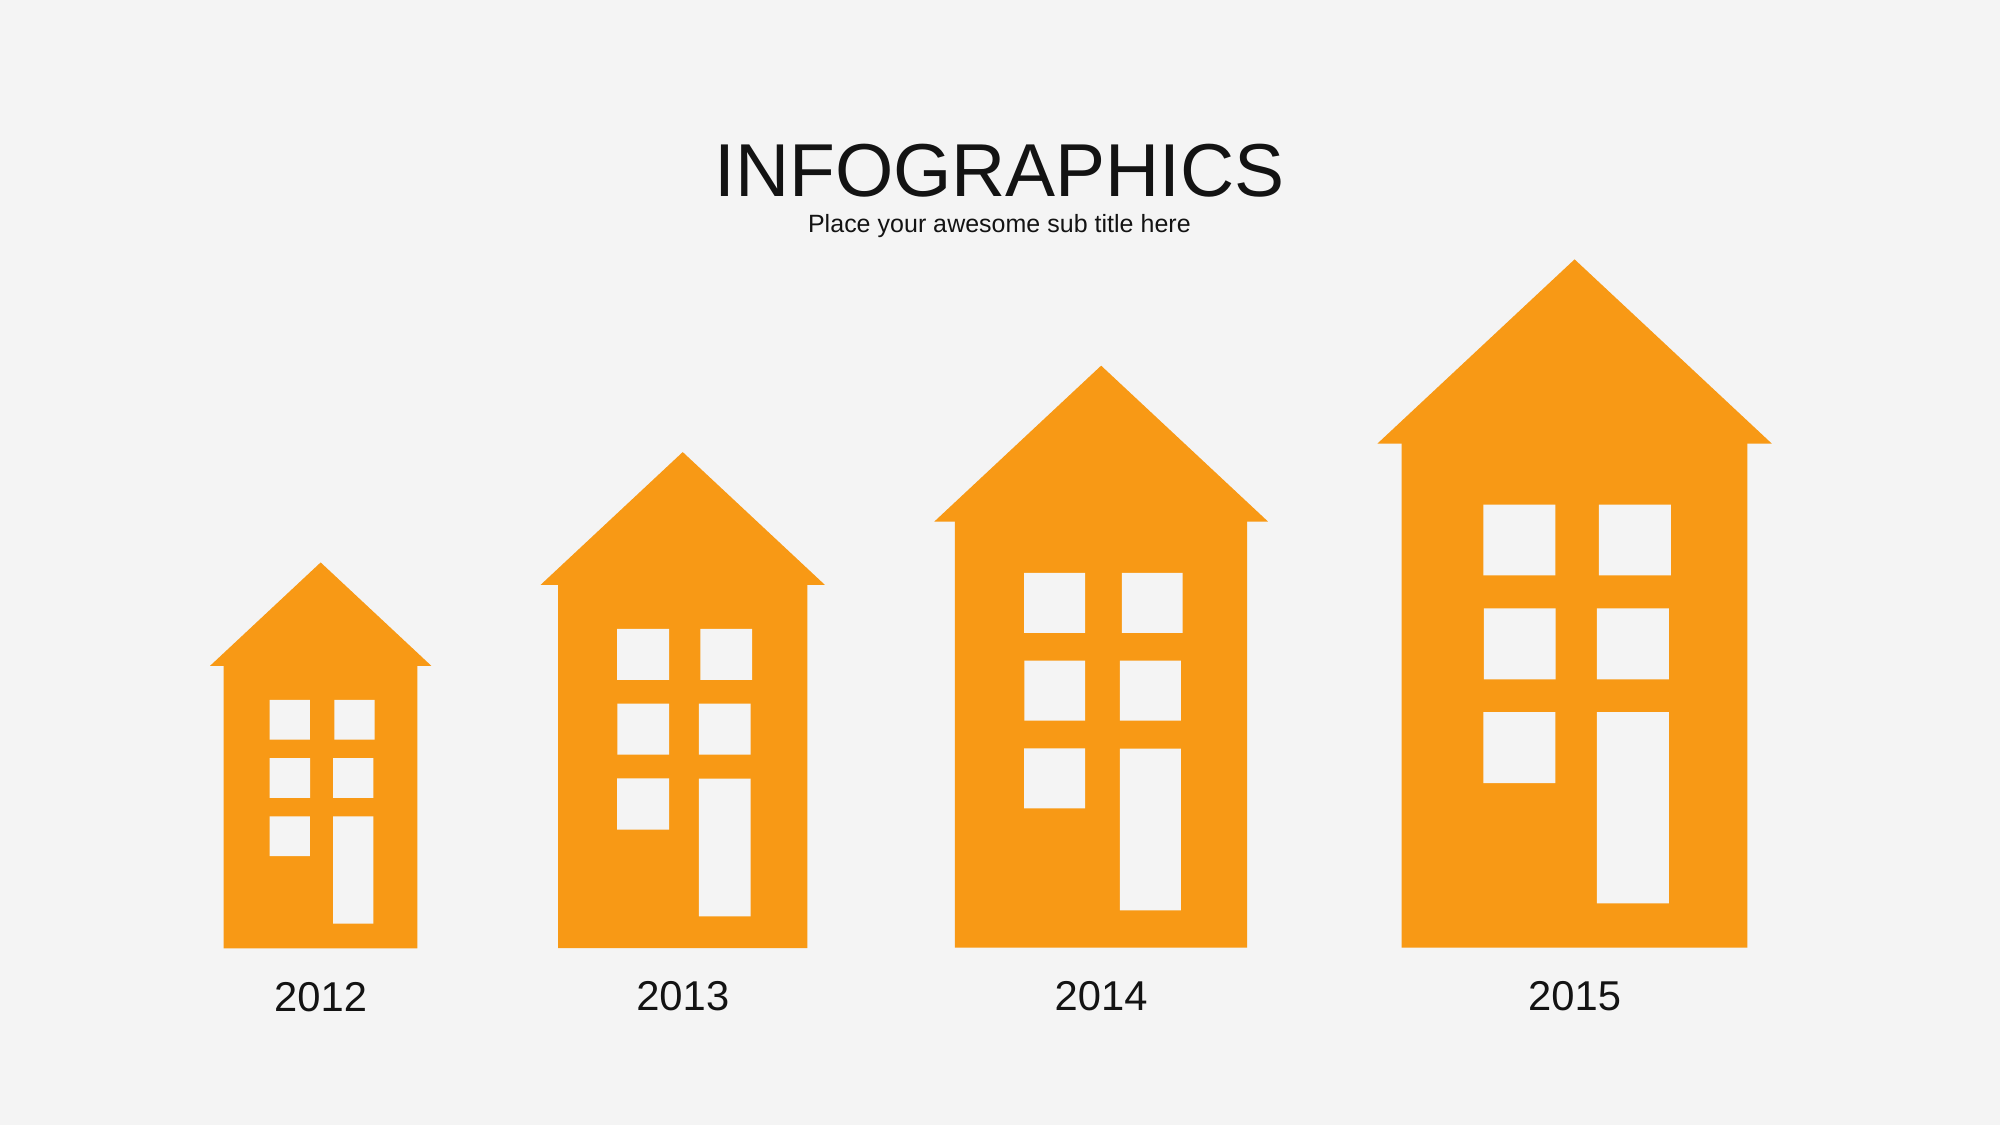

INFOGRAPHICS
Place your awesome sub title here

2014
2015
2013
2012